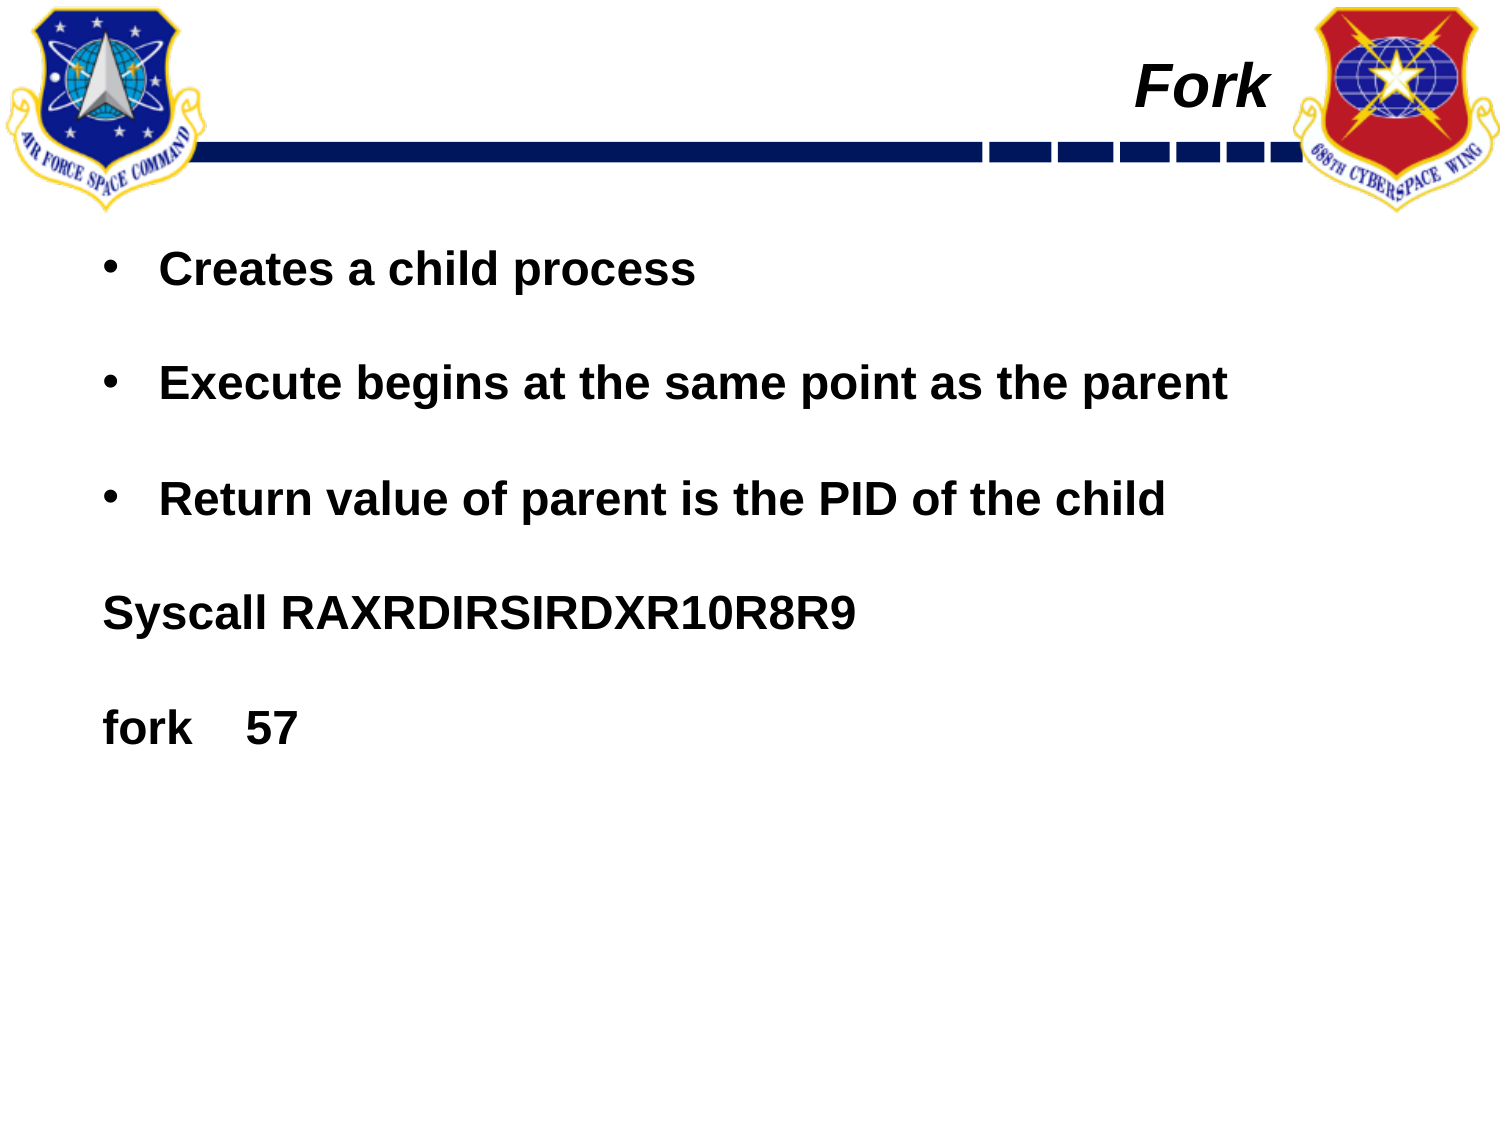

# Fork
Creates a child process

Execute begins at the same point as the parent

Return value of parent is the PID of the child

Syscall RAXRDIRSIRDXR10R8R9

fork    57